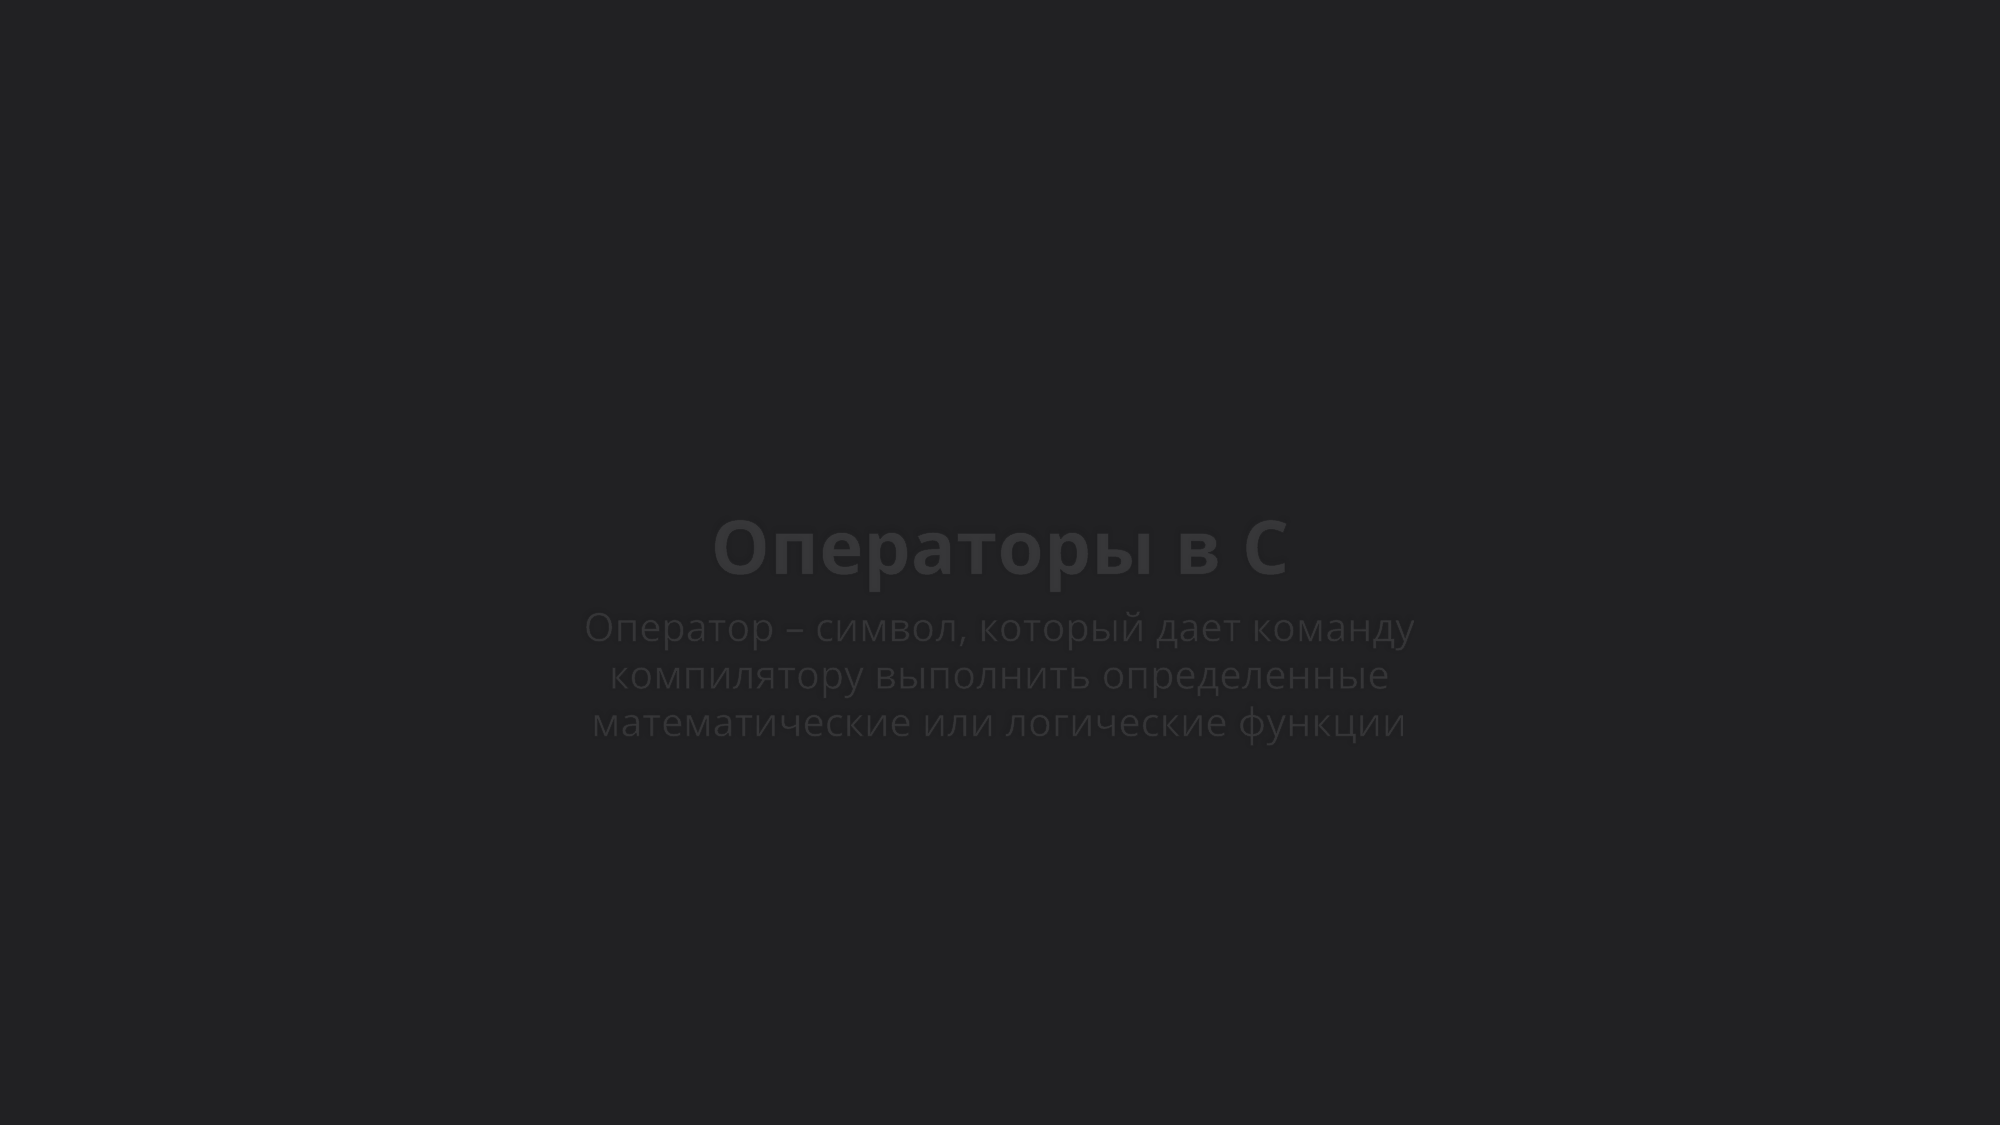

Операторы в C
Оператор – символ, который дает команду компилятору выполнить определенные математические или логические функции